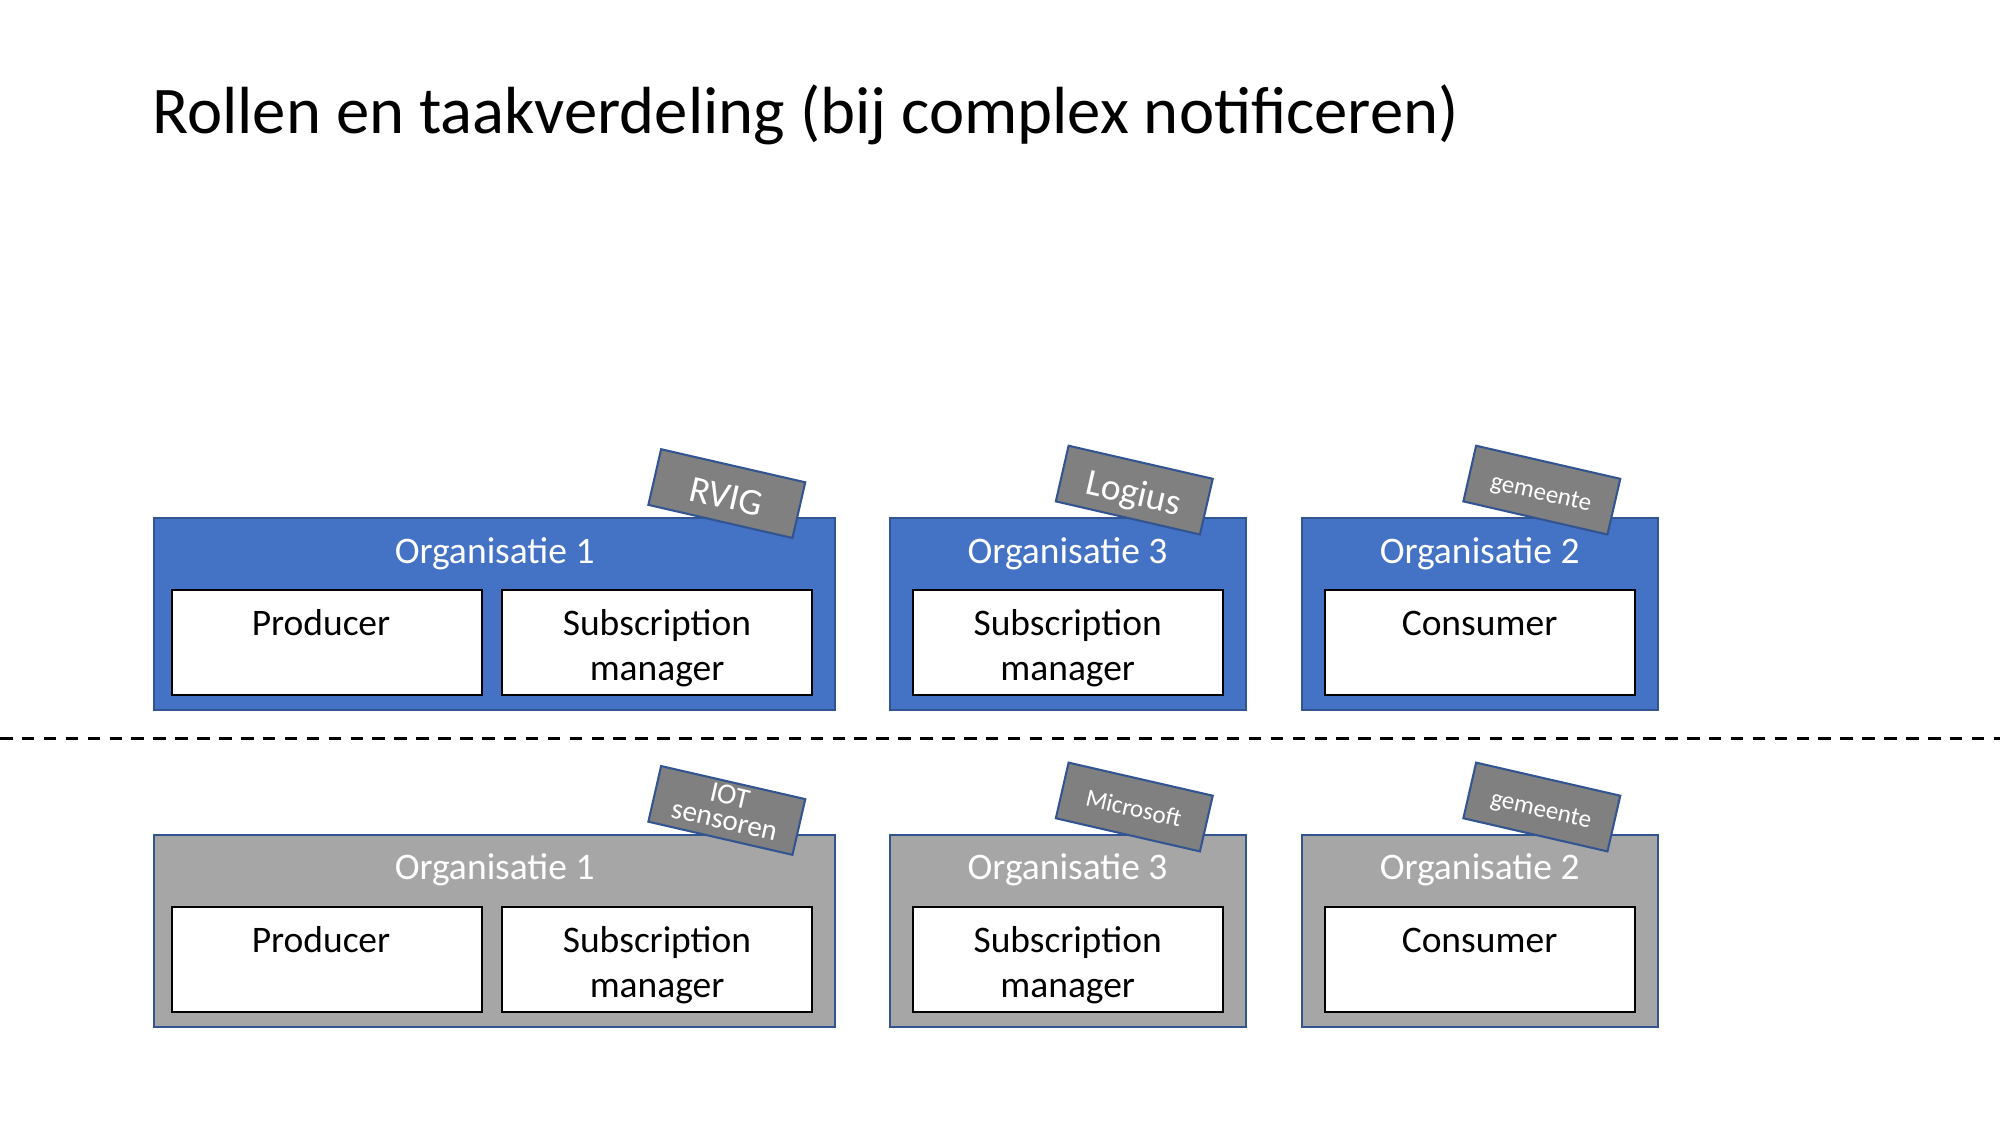

# Rollen en taakverdeling (bij complex notificeren)
Logius
gemeente
RVIG
Organisatie 1
Organisatie 3
Organisatie 2
Producer
Subscription manager
Subscription manager
Consumer
Microsoft
gemeente
IOT sensoren
Organisatie 1
Organisatie 3
Organisatie 2
Producer
Subscription manager
Subscription manager
Consumer